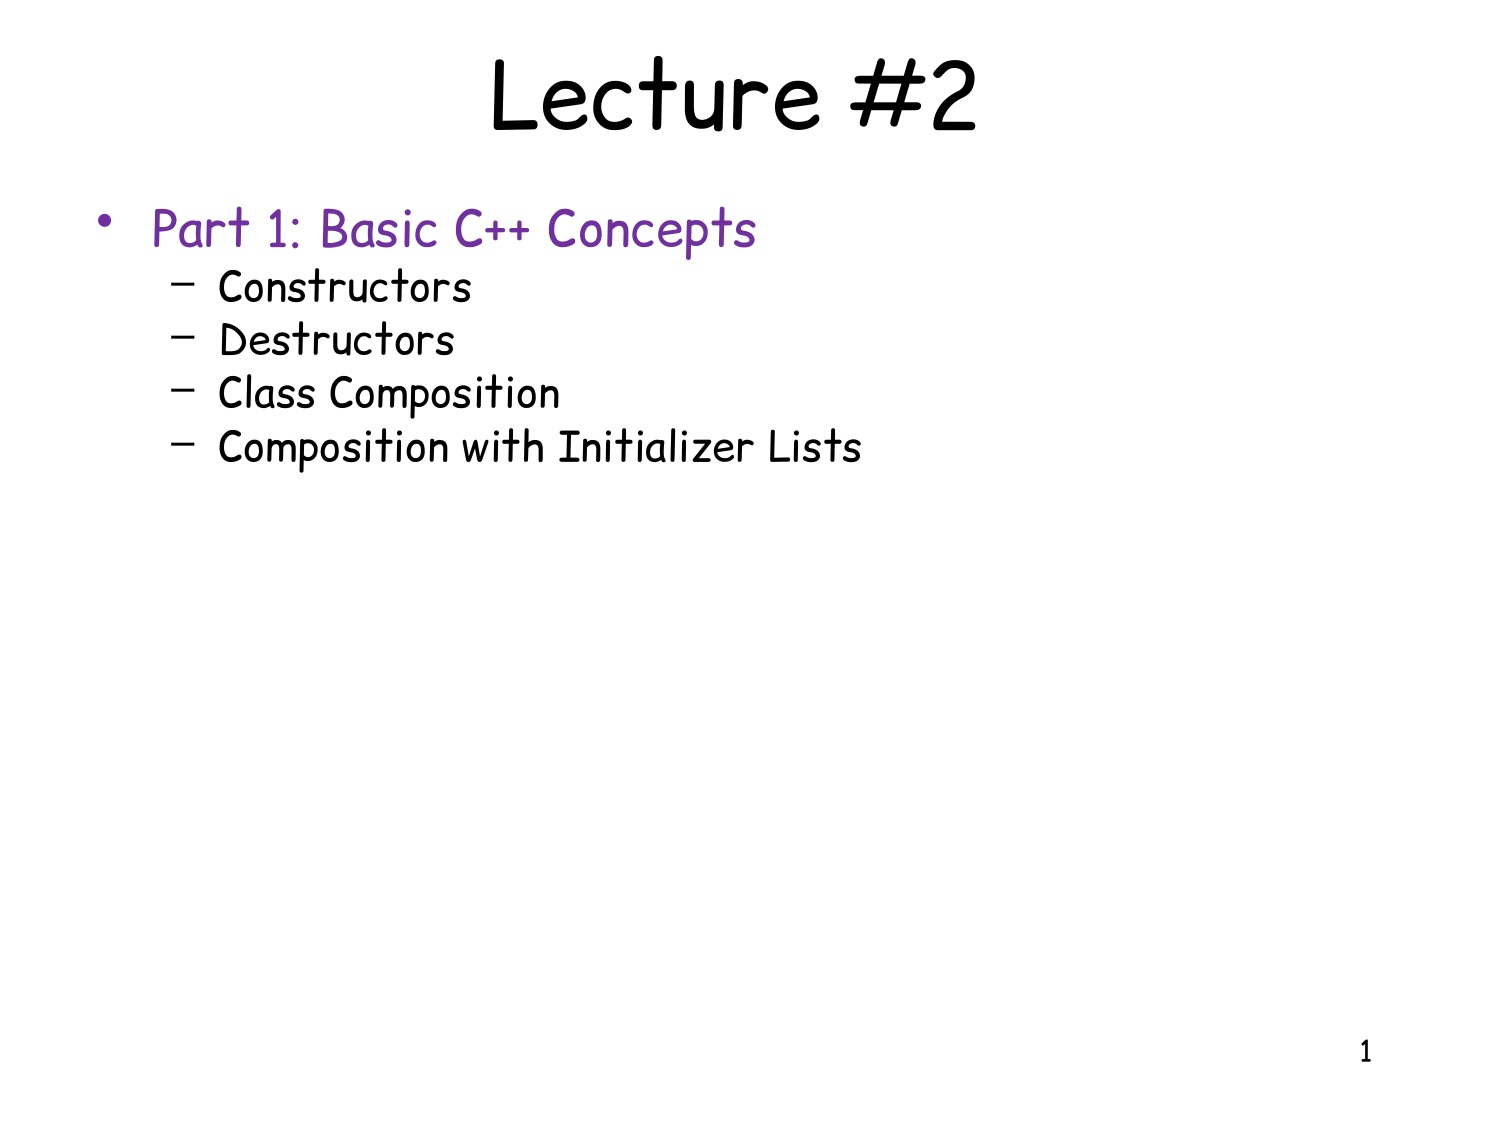

Lecture #2
Part 1: Basic C++ Concepts
Constructors
Destructors
Class Composition
Composition with Initializer Lists
1